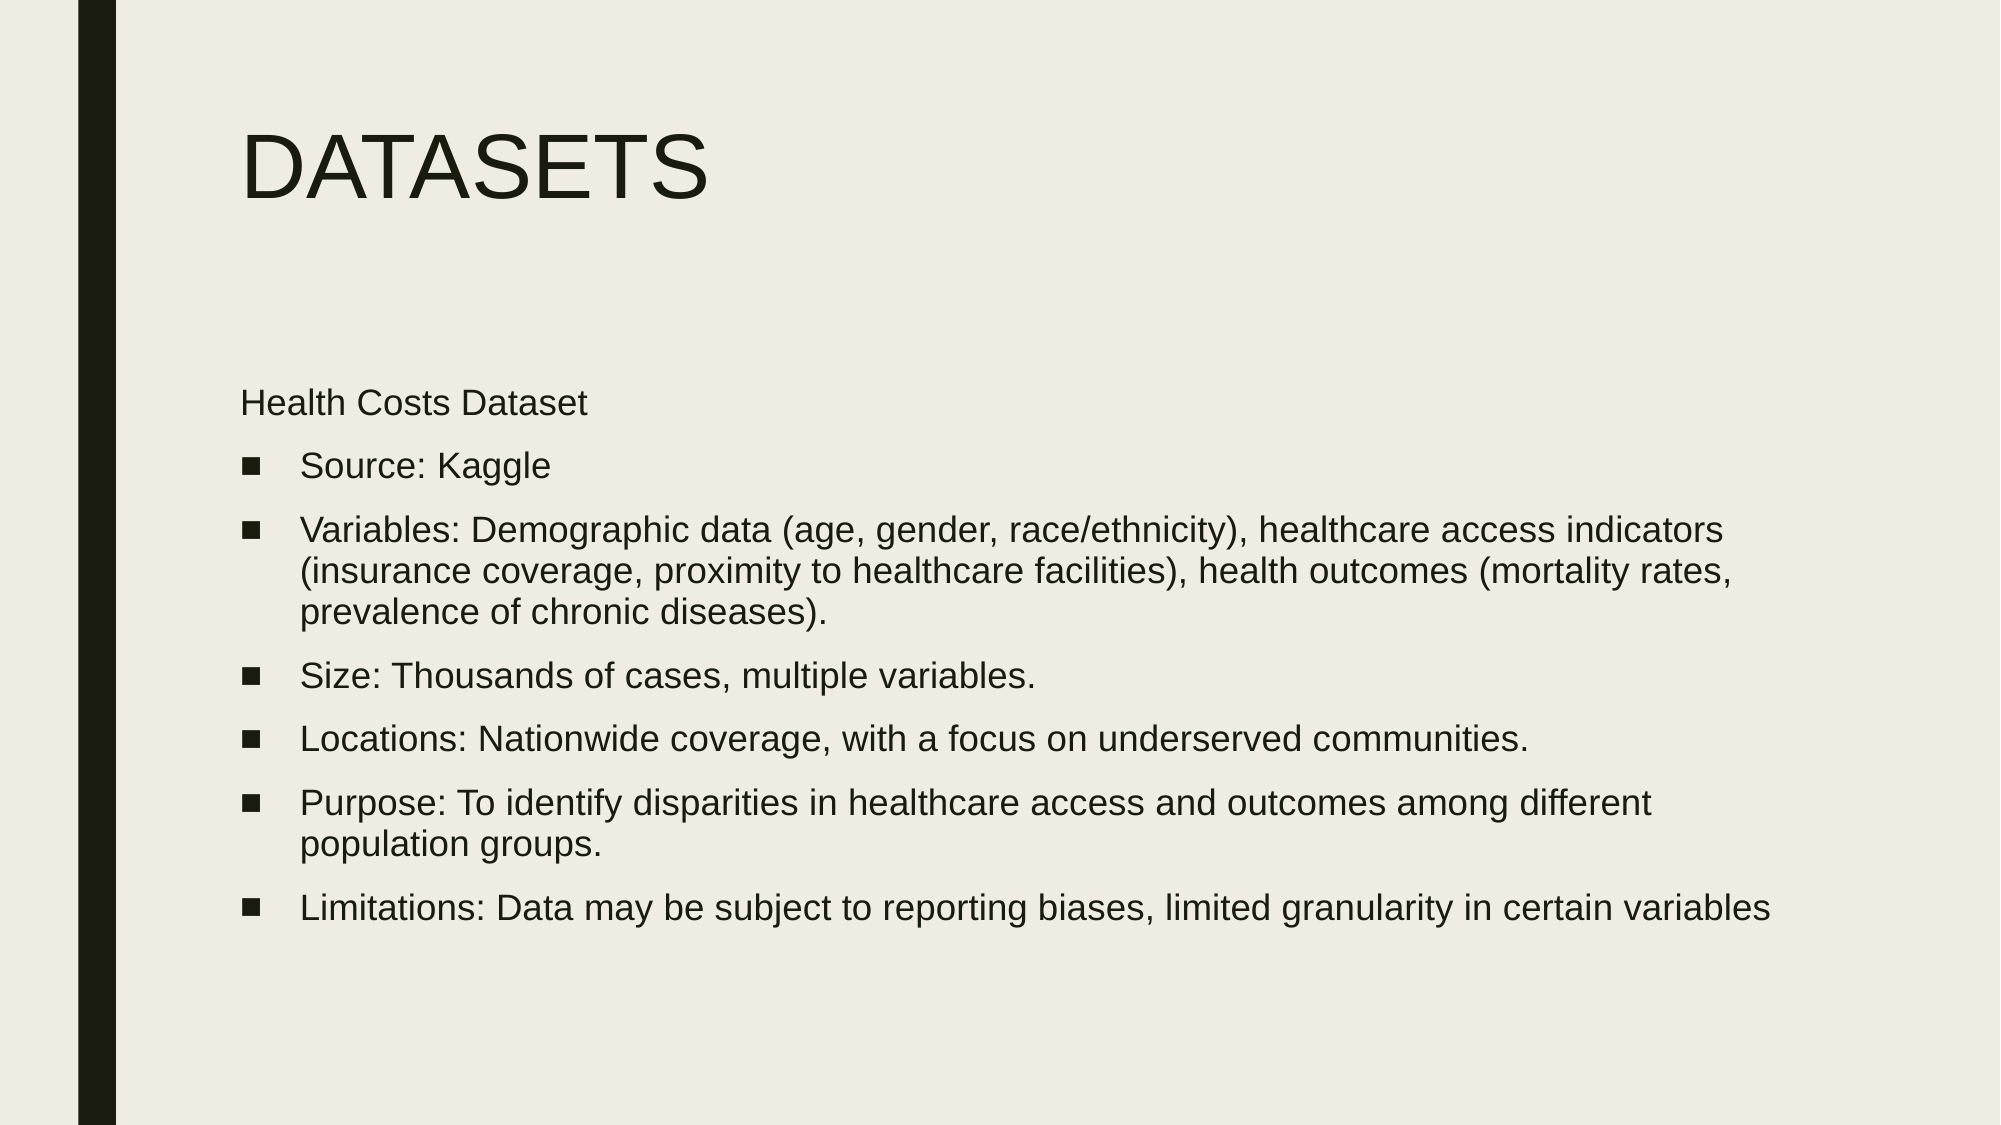

# DATASETS
Health Costs Dataset
Source: Kaggle
Variables: Demographic data (age, gender, race/ethnicity), healthcare access indicators (insurance coverage, proximity to healthcare facilities), health outcomes (mortality rates, prevalence of chronic diseases).
Size: Thousands of cases, multiple variables.
Locations: Nationwide coverage, with a focus on underserved communities.
Purpose: To identify disparities in healthcare access and outcomes among different population groups.
Limitations: Data may be subject to reporting biases, limited granularity in certain variables